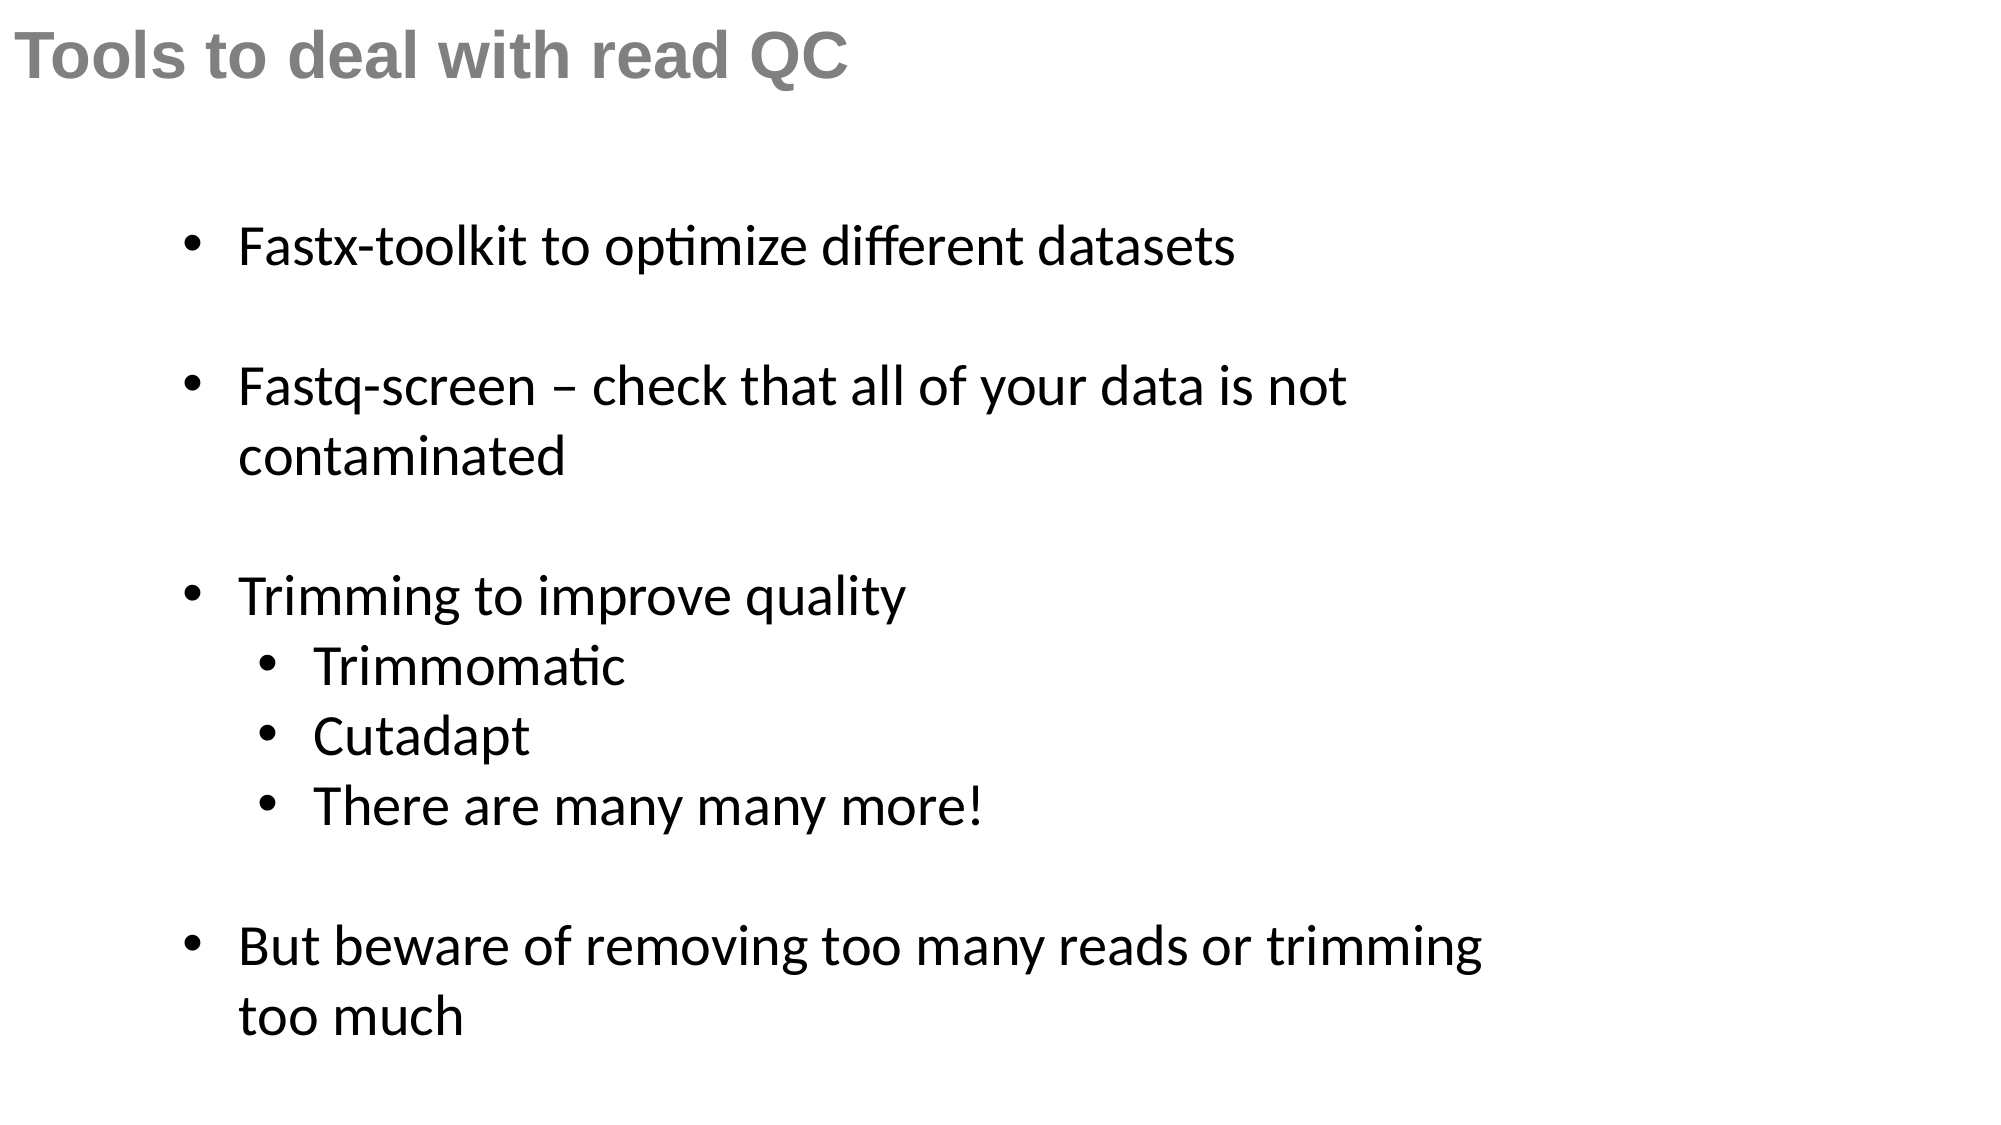

Tools to deal with read QC
Fastx-toolkit to optimize different datasets

Fastq-screen – check that all of your data is not contaminated

Trimming to improve quality
Trimmomatic
Cutadapt
There are many many more!

But beware of removing too many reads or trimming too much